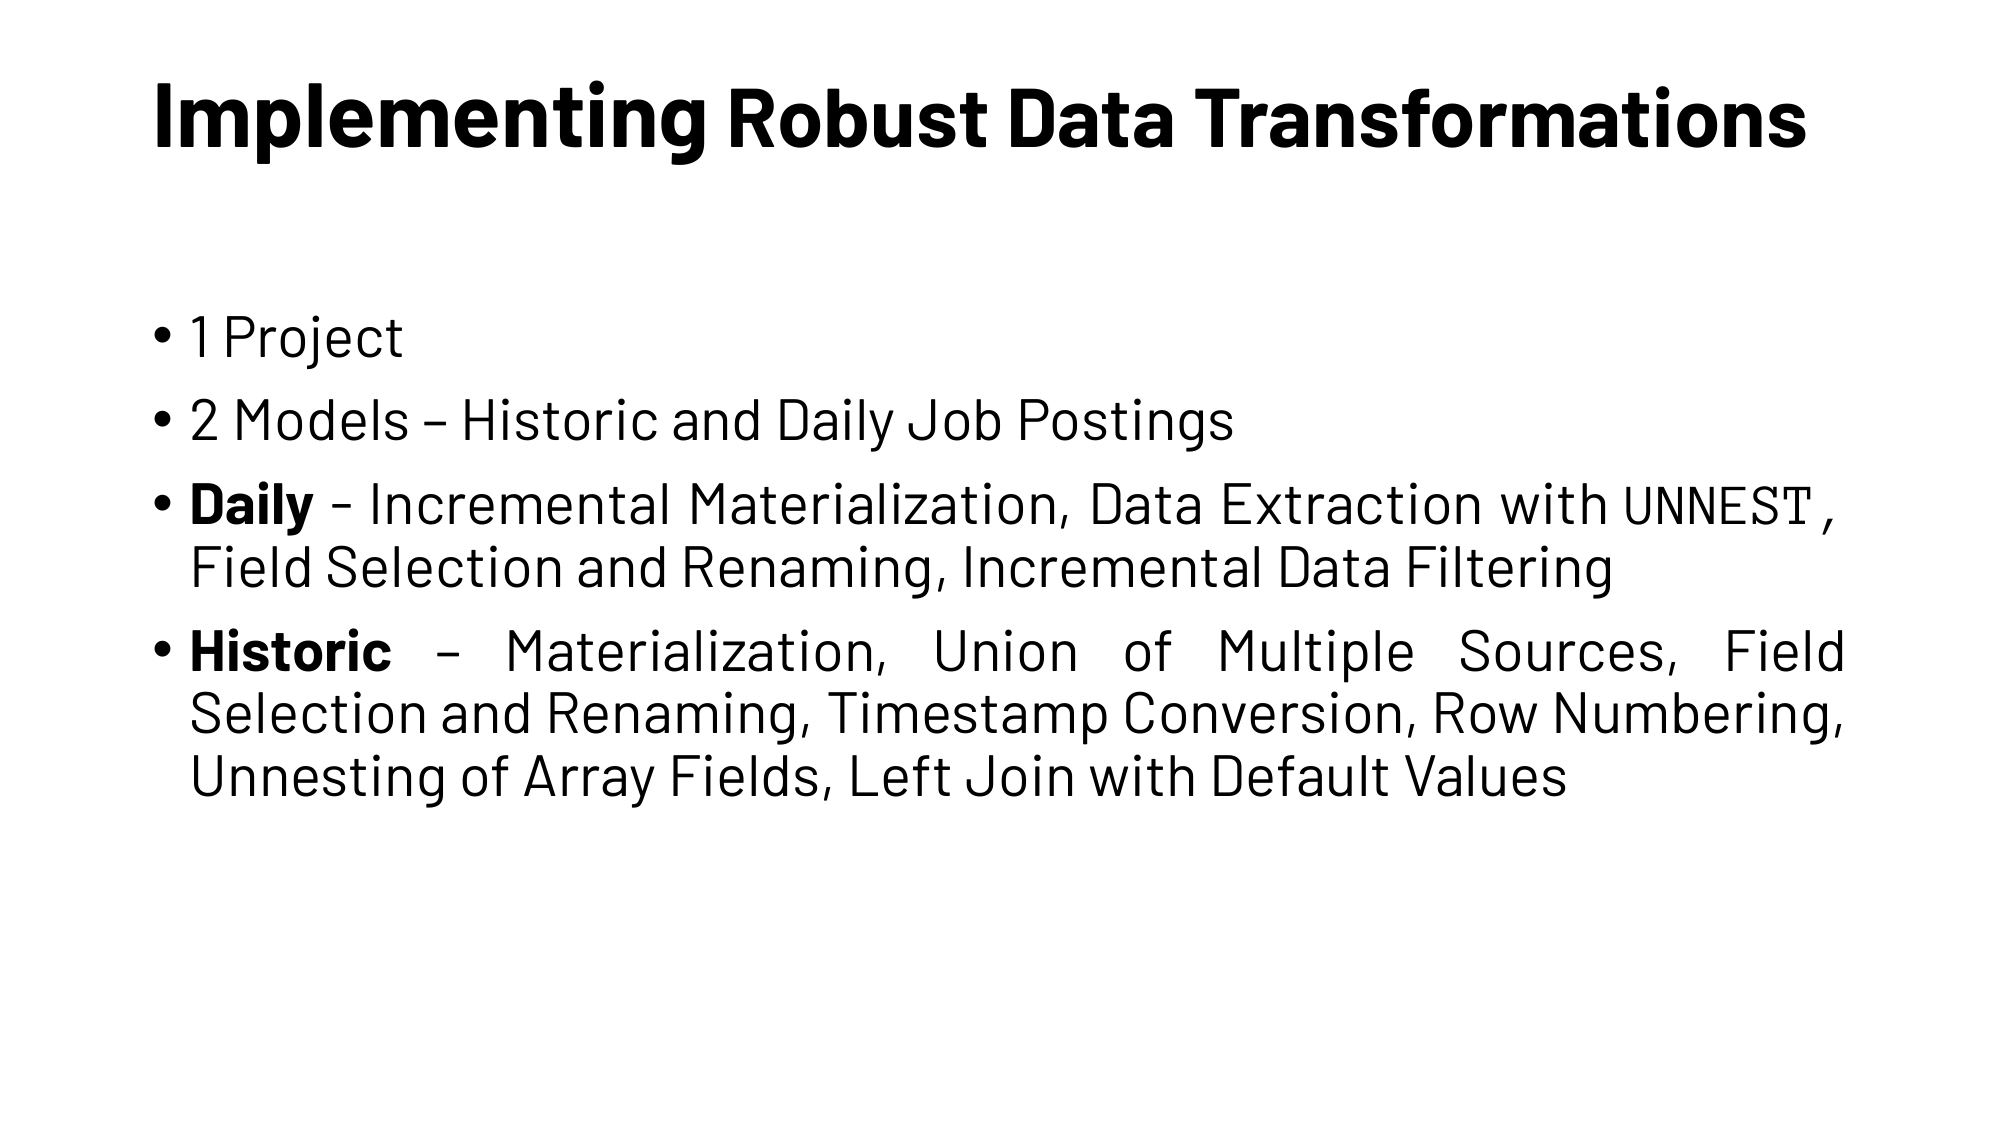

# Implementing Robust Data Transformations
1 Project
2 Models – Historic and Daily Job Postings
Daily - Incremental Materialization, Data Extraction with UNNEST, Field Selection and Renaming, Incremental Data Filtering
Historic – Materialization, Union of Multiple Sources, Field Selection and Renaming, Timestamp Conversion, Row Numbering, Unnesting of Array Fields, Left Join with Default Values